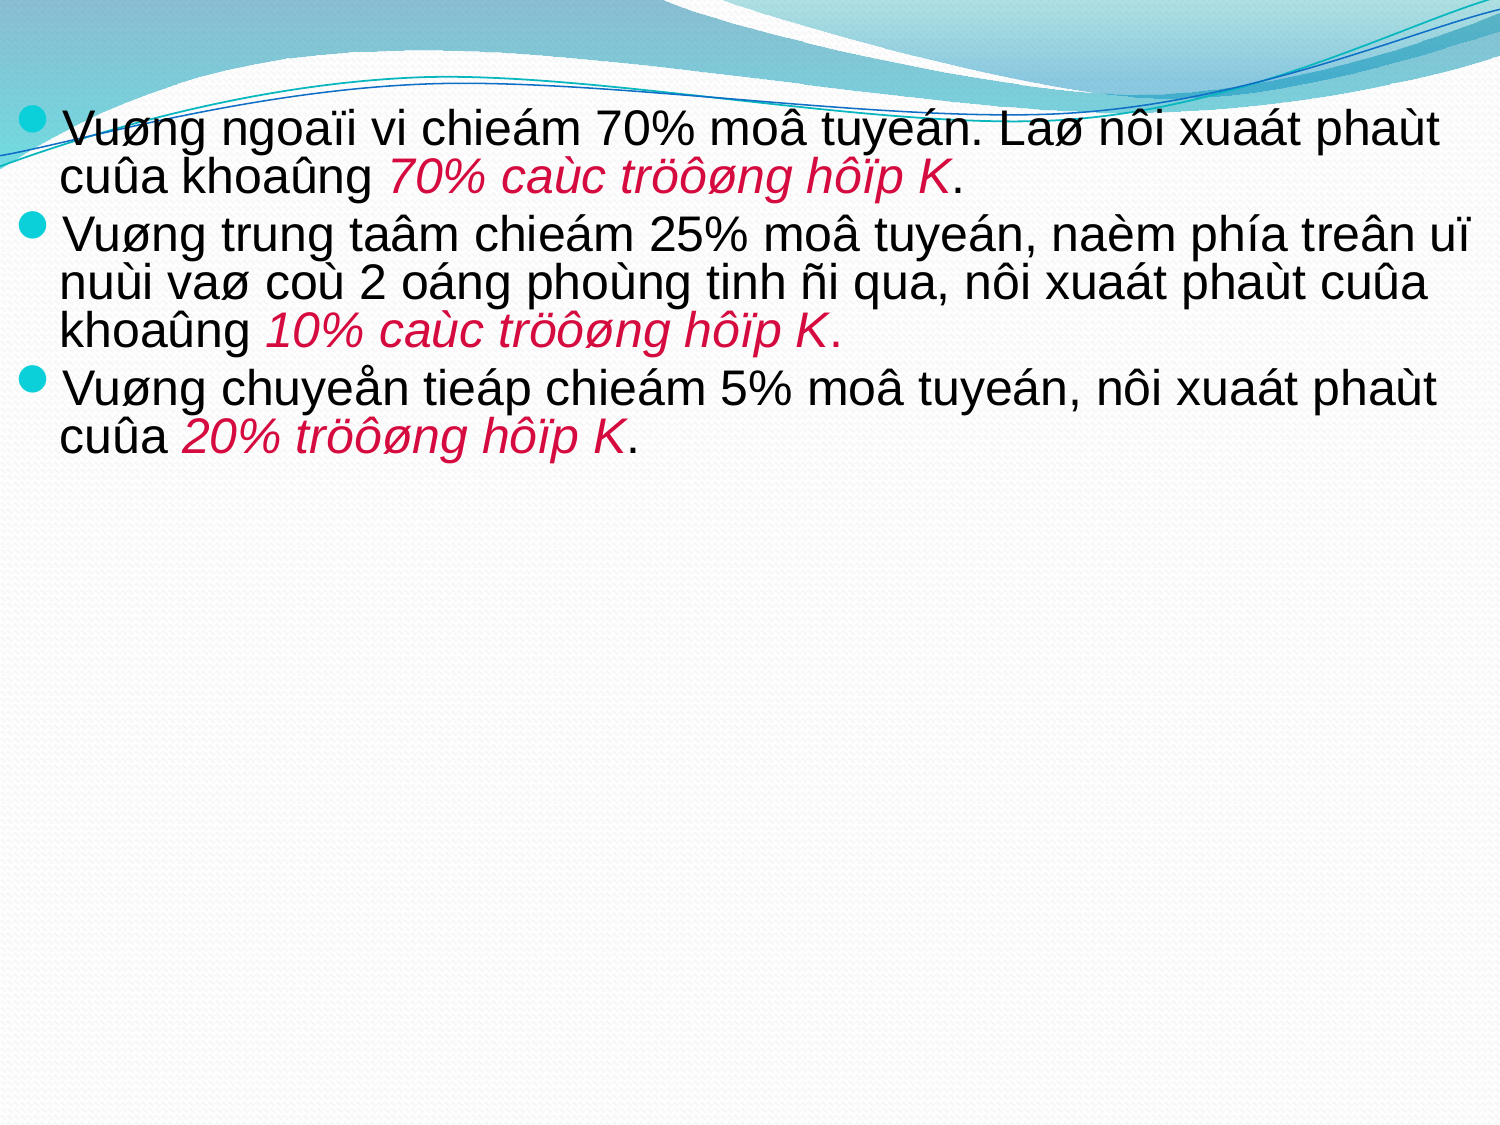

Vuøng ngoaïi vi chieám 70% moâ tuyeán. Laø nôi xuaát phaùt cuûa khoaûng 70% caùc tröôøng hôïp K.
Vuøng trung taâm chieám 25% moâ tuyeán, naèm phía treân uï nuùi vaø coù 2 oáng phoùng tinh ñi qua, nôi xuaát phaùt cuûa khoaûng 10% caùc tröôøng hôïp K.
Vuøng chuyeån tieáp chieám 5% moâ tuyeán, nôi xuaát phaùt cuûa 20% tröôøng hôïp K.